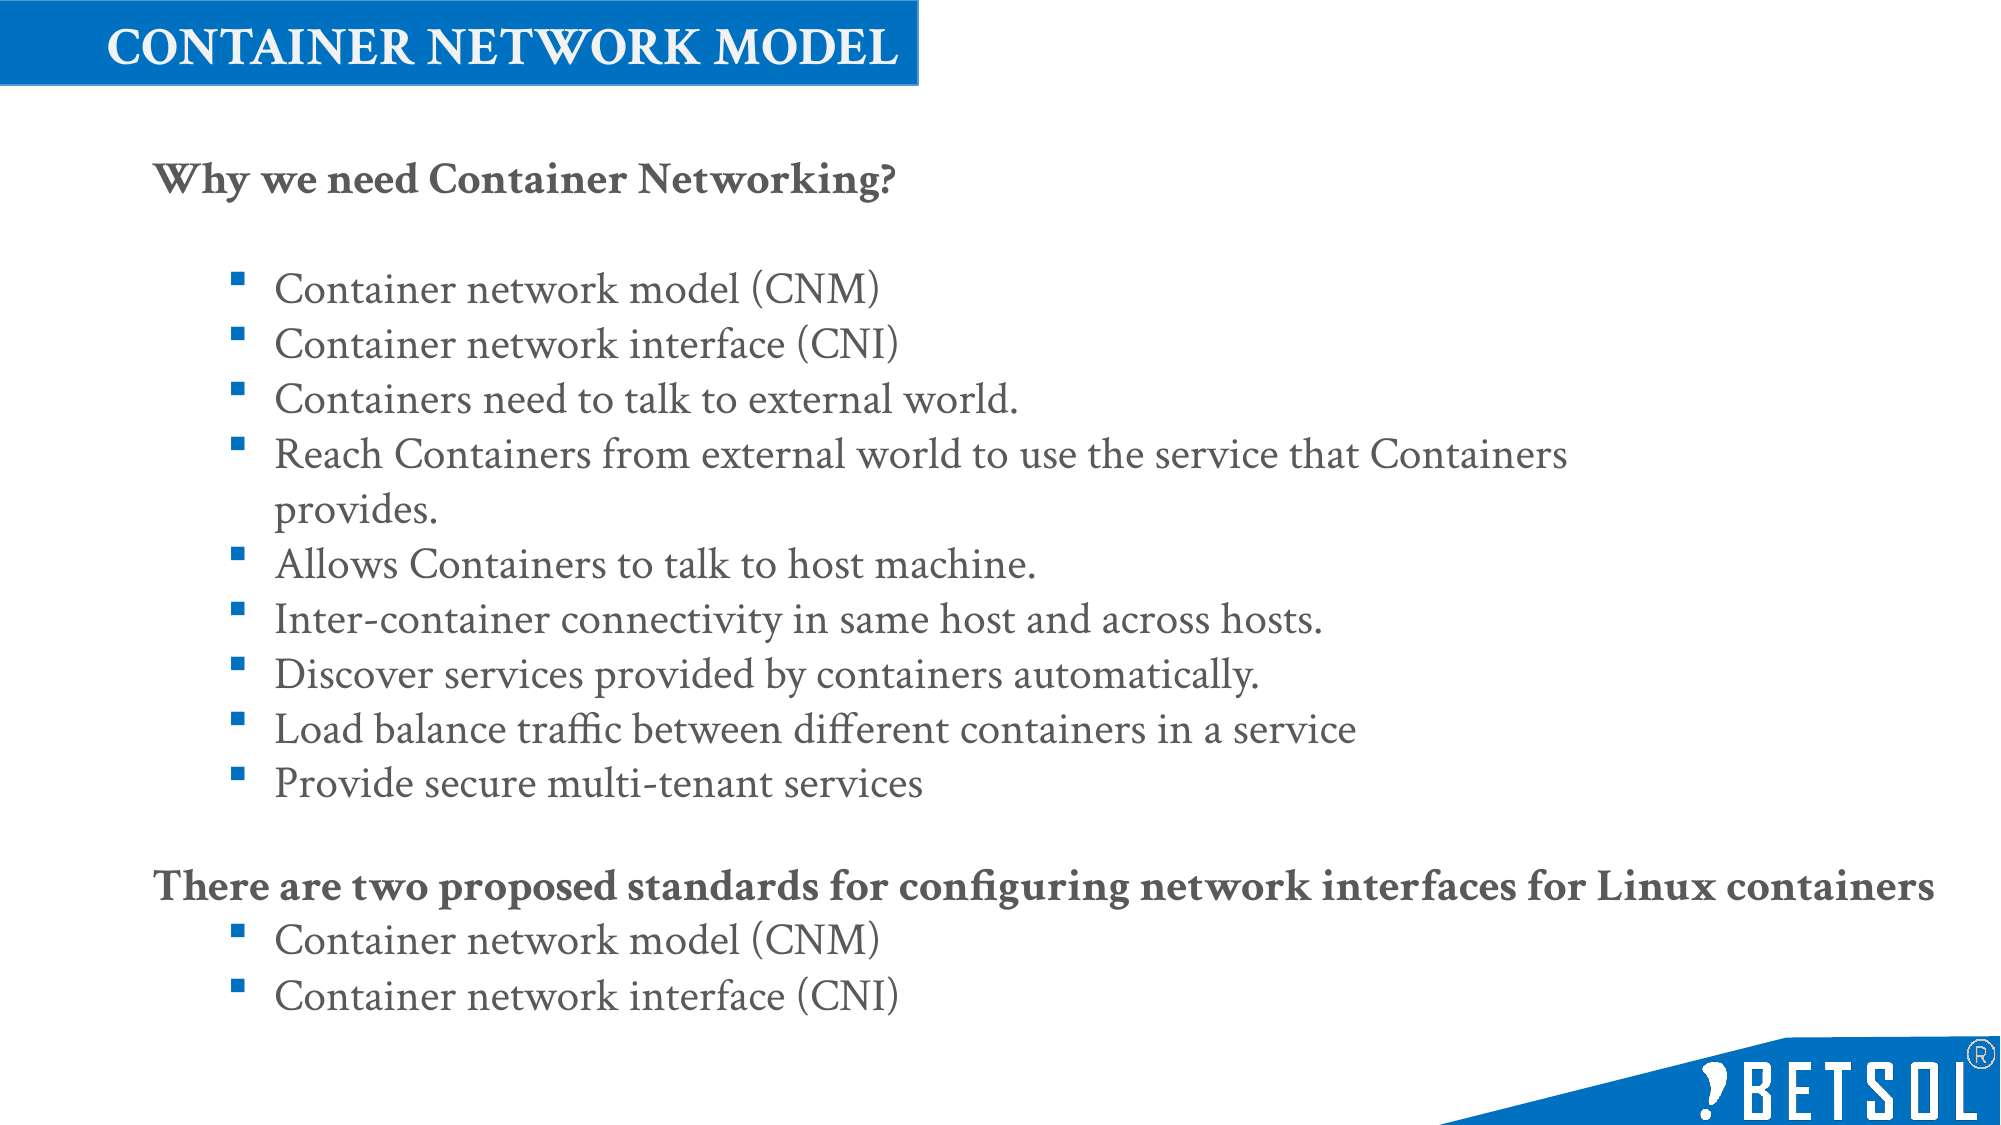

Container Network Model

Why we need Container Networking?

Container network model (CNM)
Container network interface (CNI)
Containers need to talk to external world.
Reach Containers from external world to use the service that Containers provides.
Allows Containers to talk to host machine.
Inter-container connectivity in same host and across hosts.
Discover services provided by containers automatically.
Load balance traffic between different containers in a service
Provide secure multi-tenant services

There are two proposed standards for configuring network interfaces for Linux containers
Container network model (CNM)
Container network interface (CNI)